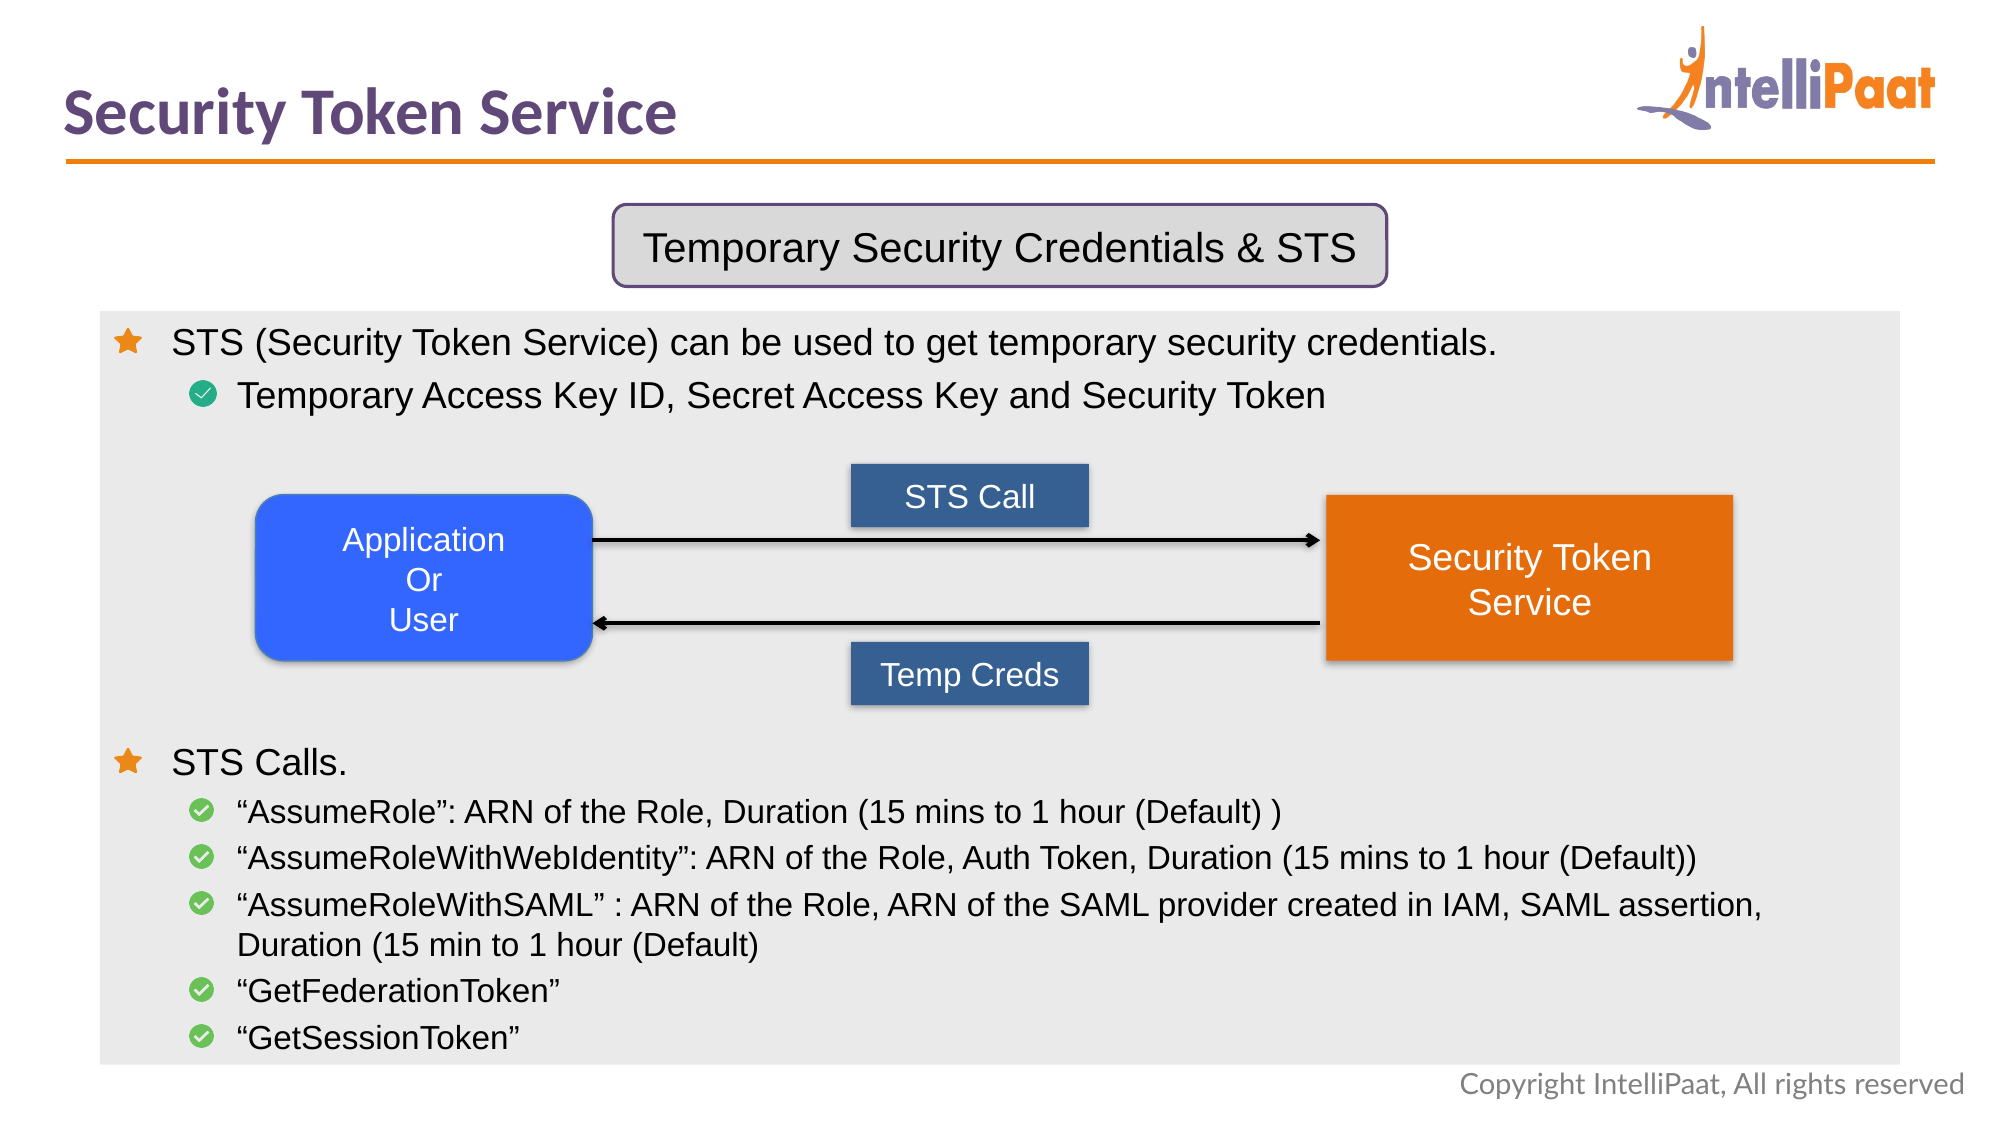

Security Token Service
Temporary Security Credentials & STS
STS (Security Token Service) can be used to get temporary security credentials.
Temporary Access Key ID, Secret Access Key and Security Token

STS Calls.
“AssumeRole”: ARN of the Role, Duration (15 mins to 1 hour (Default) )
“AssumeRoleWithWebIdentity”: ARN of the Role, Auth Token, Duration (15 mins to 1 hour (Default))
“AssumeRoleWithSAML” : ARN of the Role, ARN of the SAML provider created in IAM, SAML assertion, Duration (15 min to 1 hour (Default)
“GetFederationToken”
“GetSessionToken”
STS Call
Application
Or
User
Security Token Service
Temp Creds